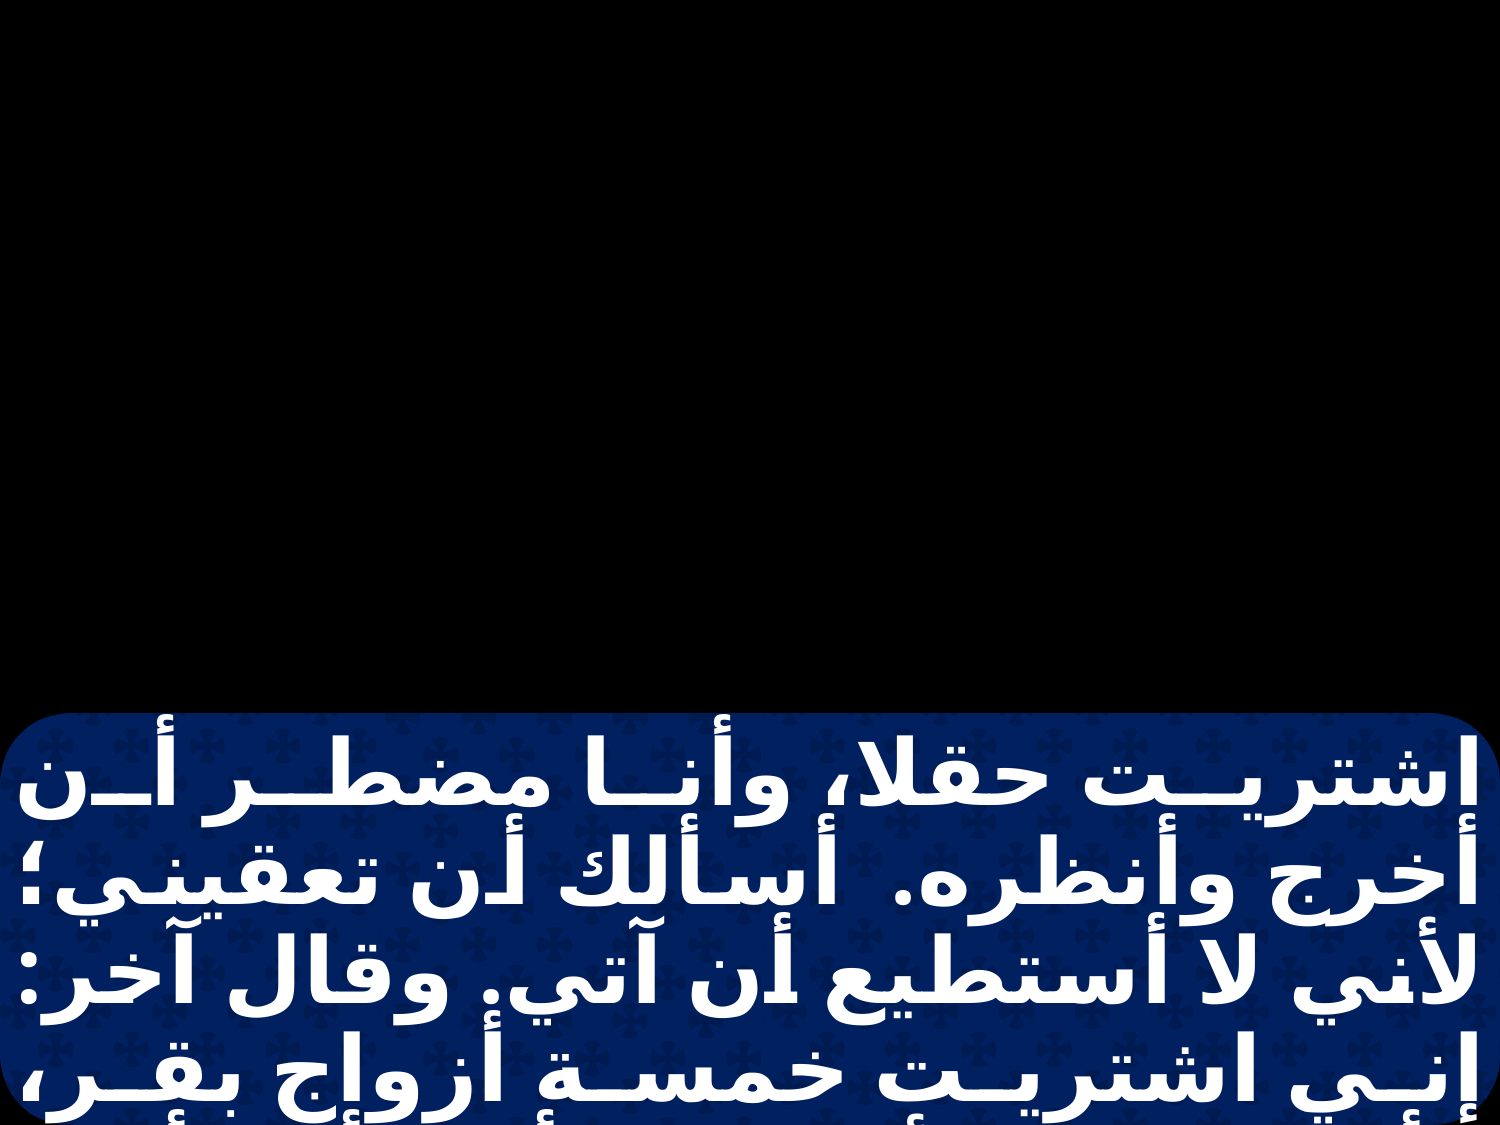

اشتريت حقلا، وأنا مضطر أن أخرج وأنظره.  أسألك أن تعقيني؛ لأني لا أستطيع أن آتي. وقال آخر: إني اشتريت خمسة أزواج بقر، وأنا ماض  لأمتحنها. أسألك أن تعفيني؛ لأني لا أستطيع أن